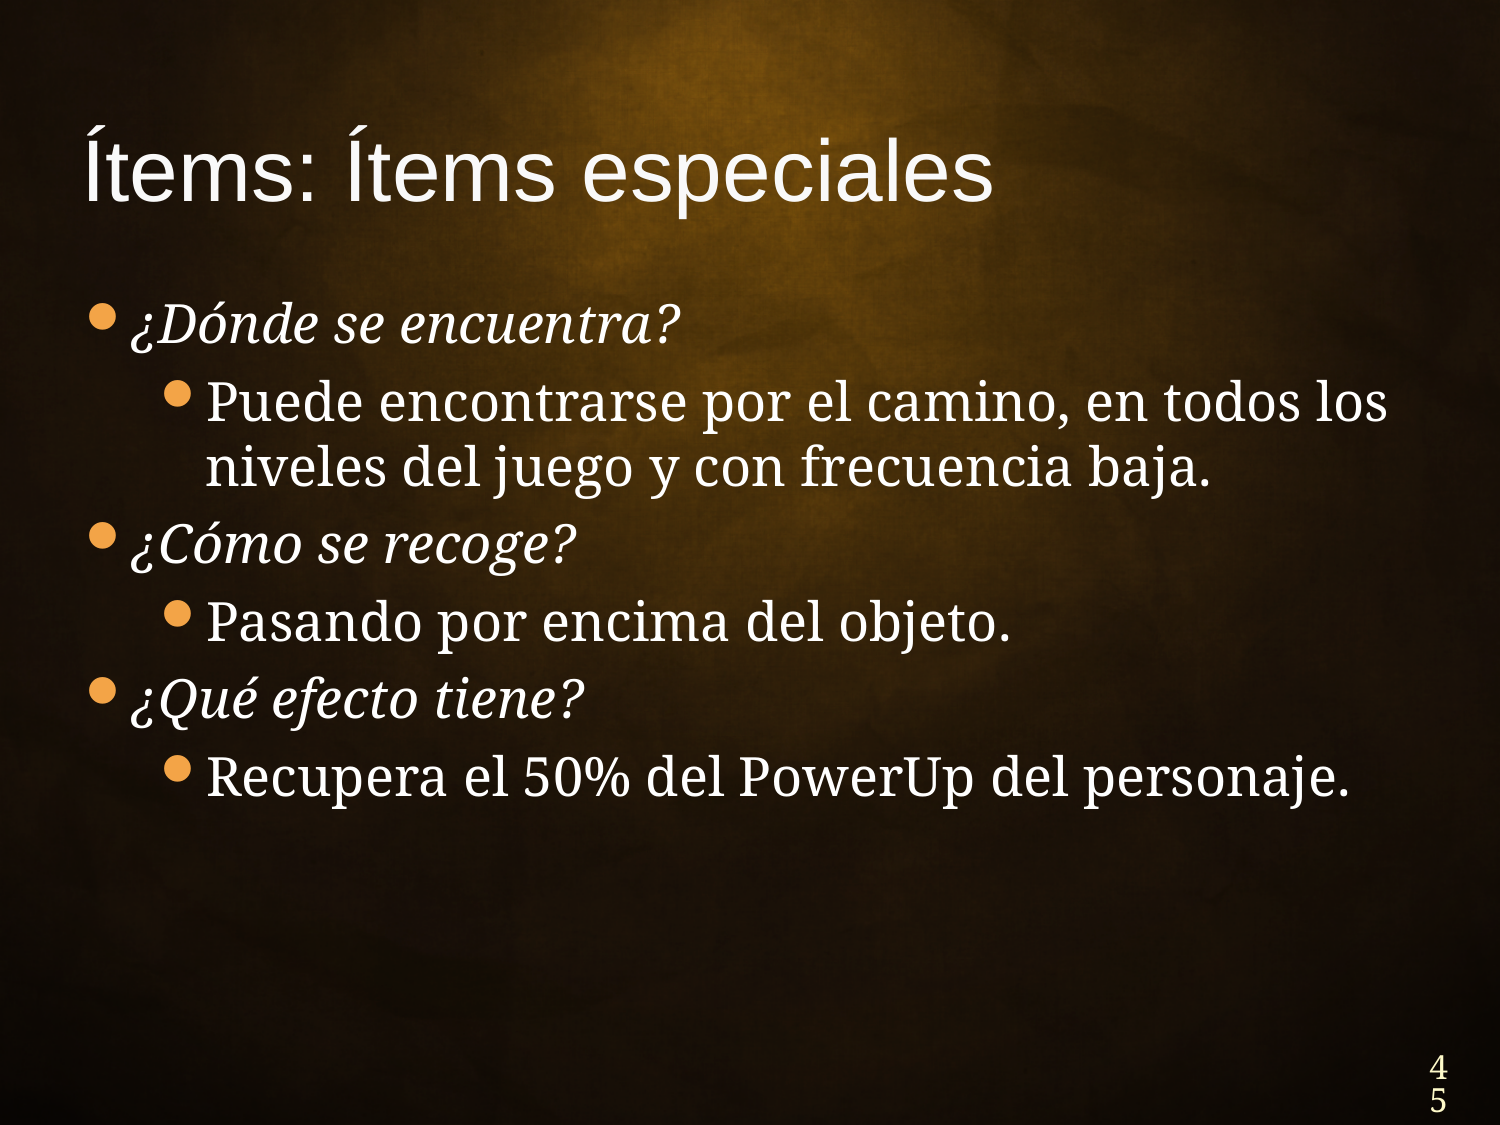

# Ítems: Ítems especiales
¿Dónde se encuentra?
Puede encontrarse por el camino, en todos los niveles del juego y con frecuencia baja.
¿Cómo se recoge?
Pasando por encima del objeto.
¿Qué efecto tiene?
Recupera el 50% del PowerUp del personaje.
45